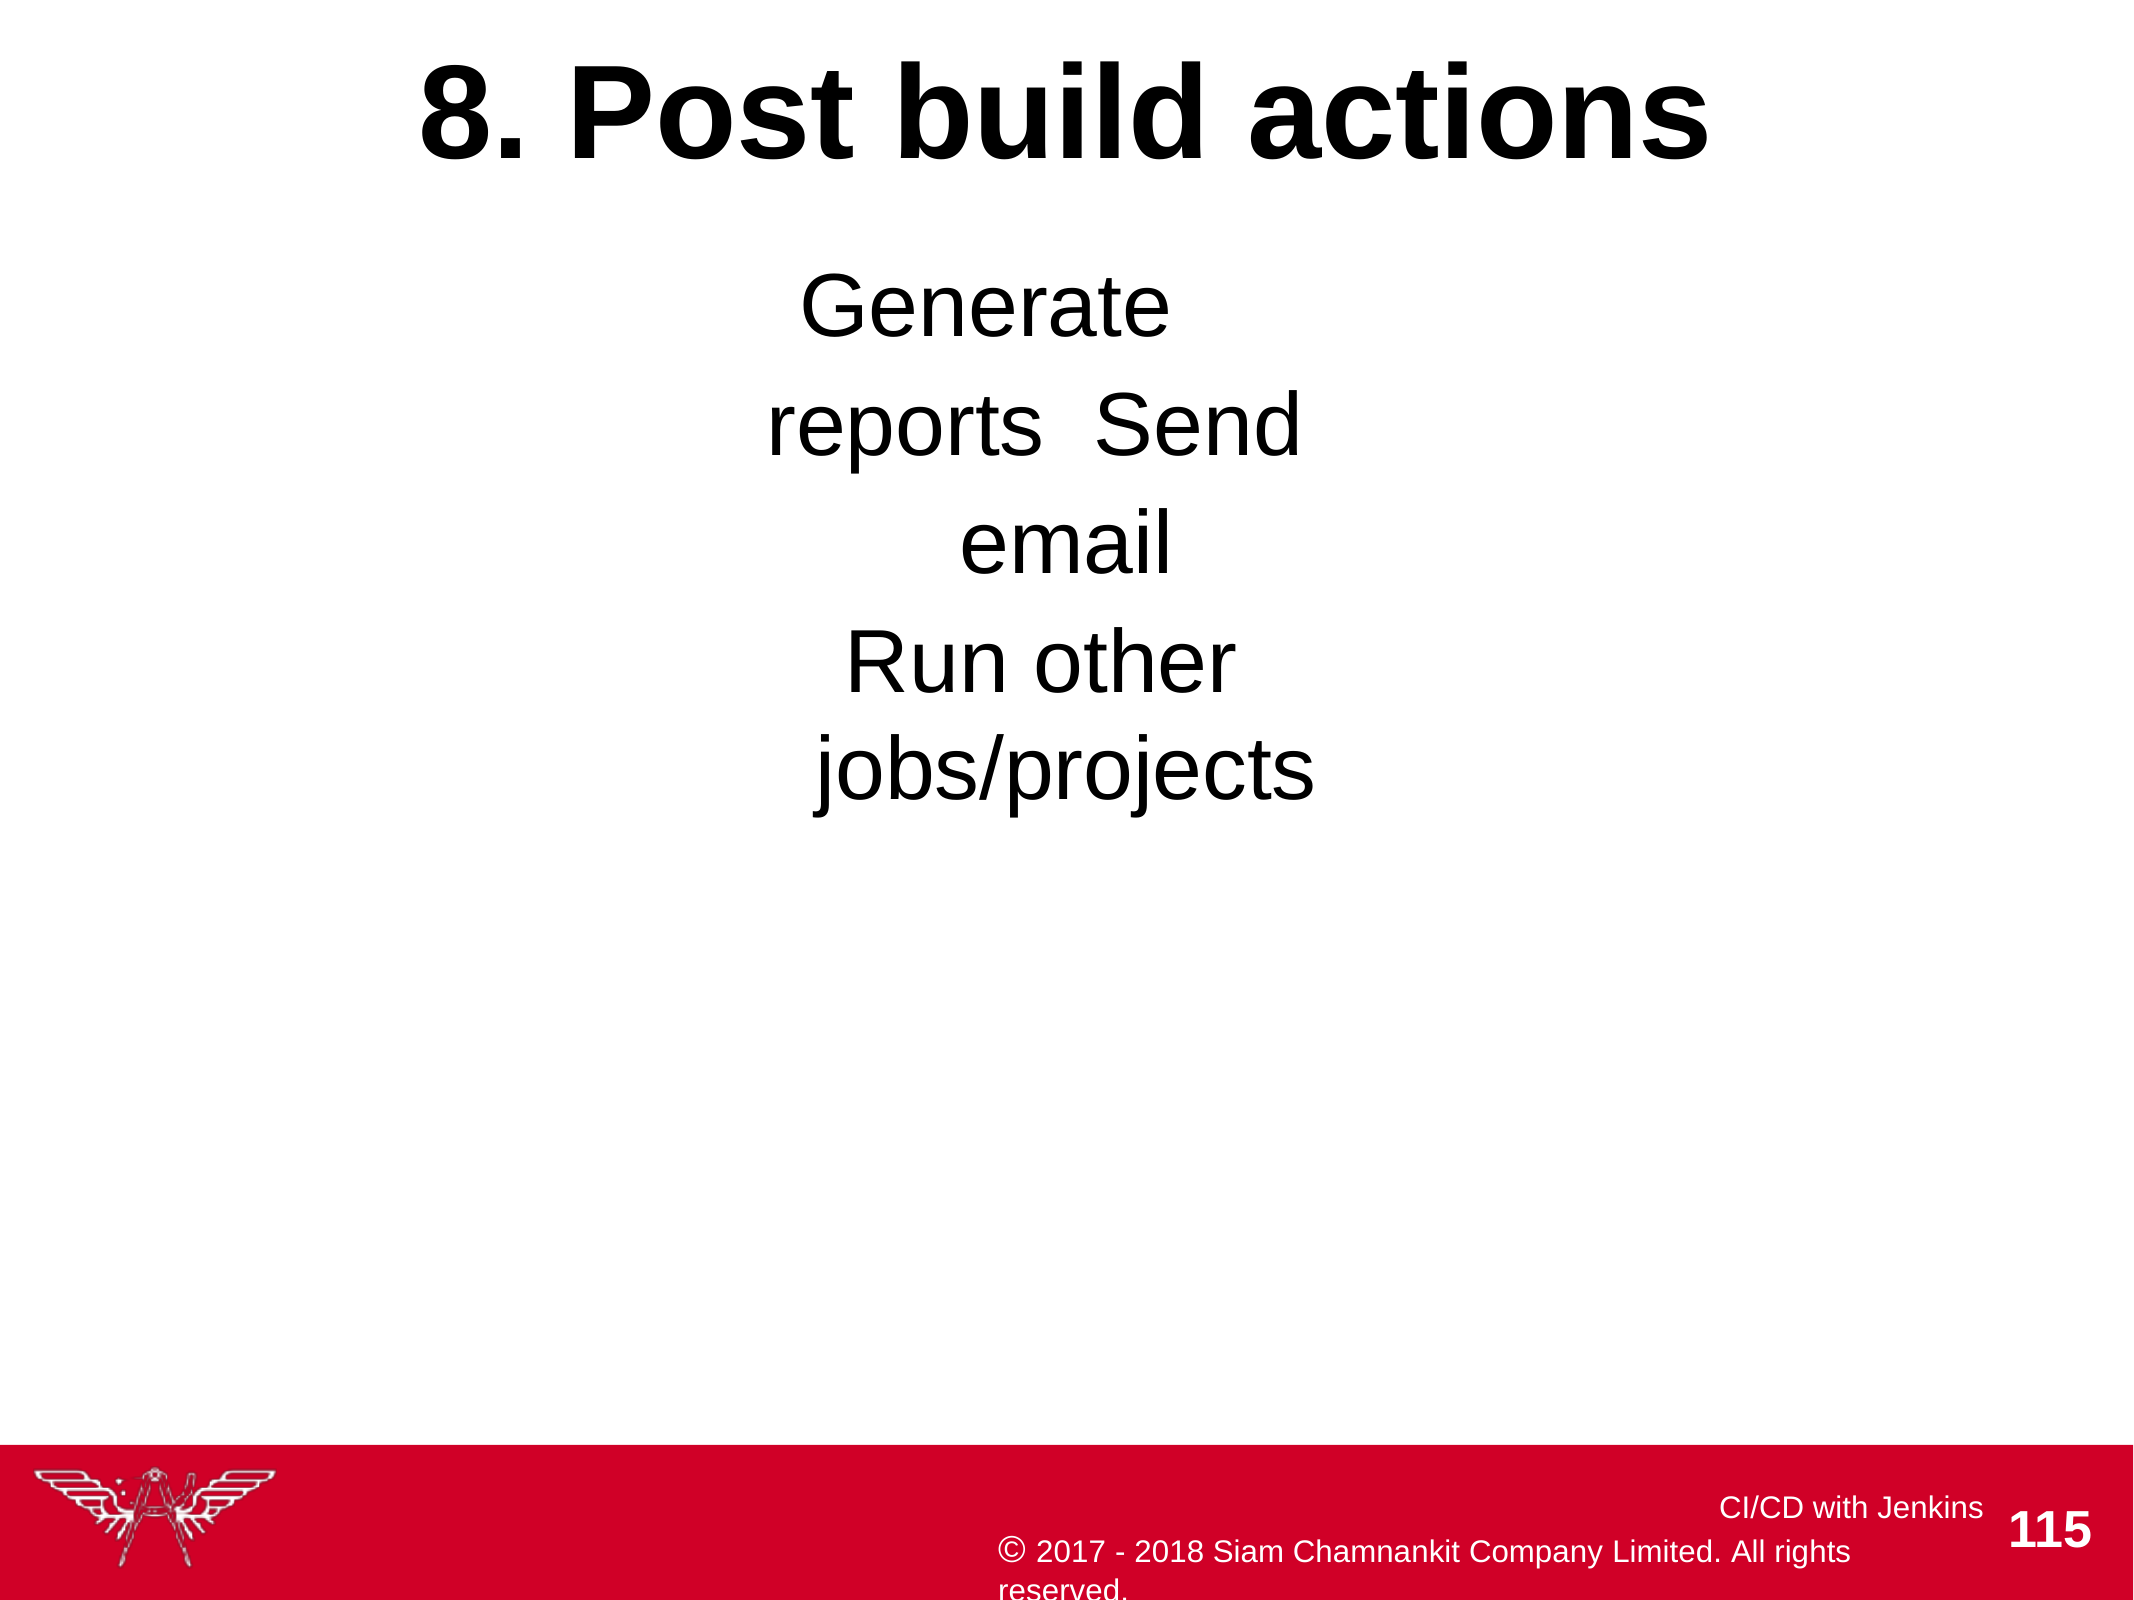

# 8. Post build actions
Generate	reports  Send	email
Run	other	jobs/projects
CI/CD with Jenkins
© 2017 - 2018 Siam Chamnankit Company Limited. All rights reserved.
115